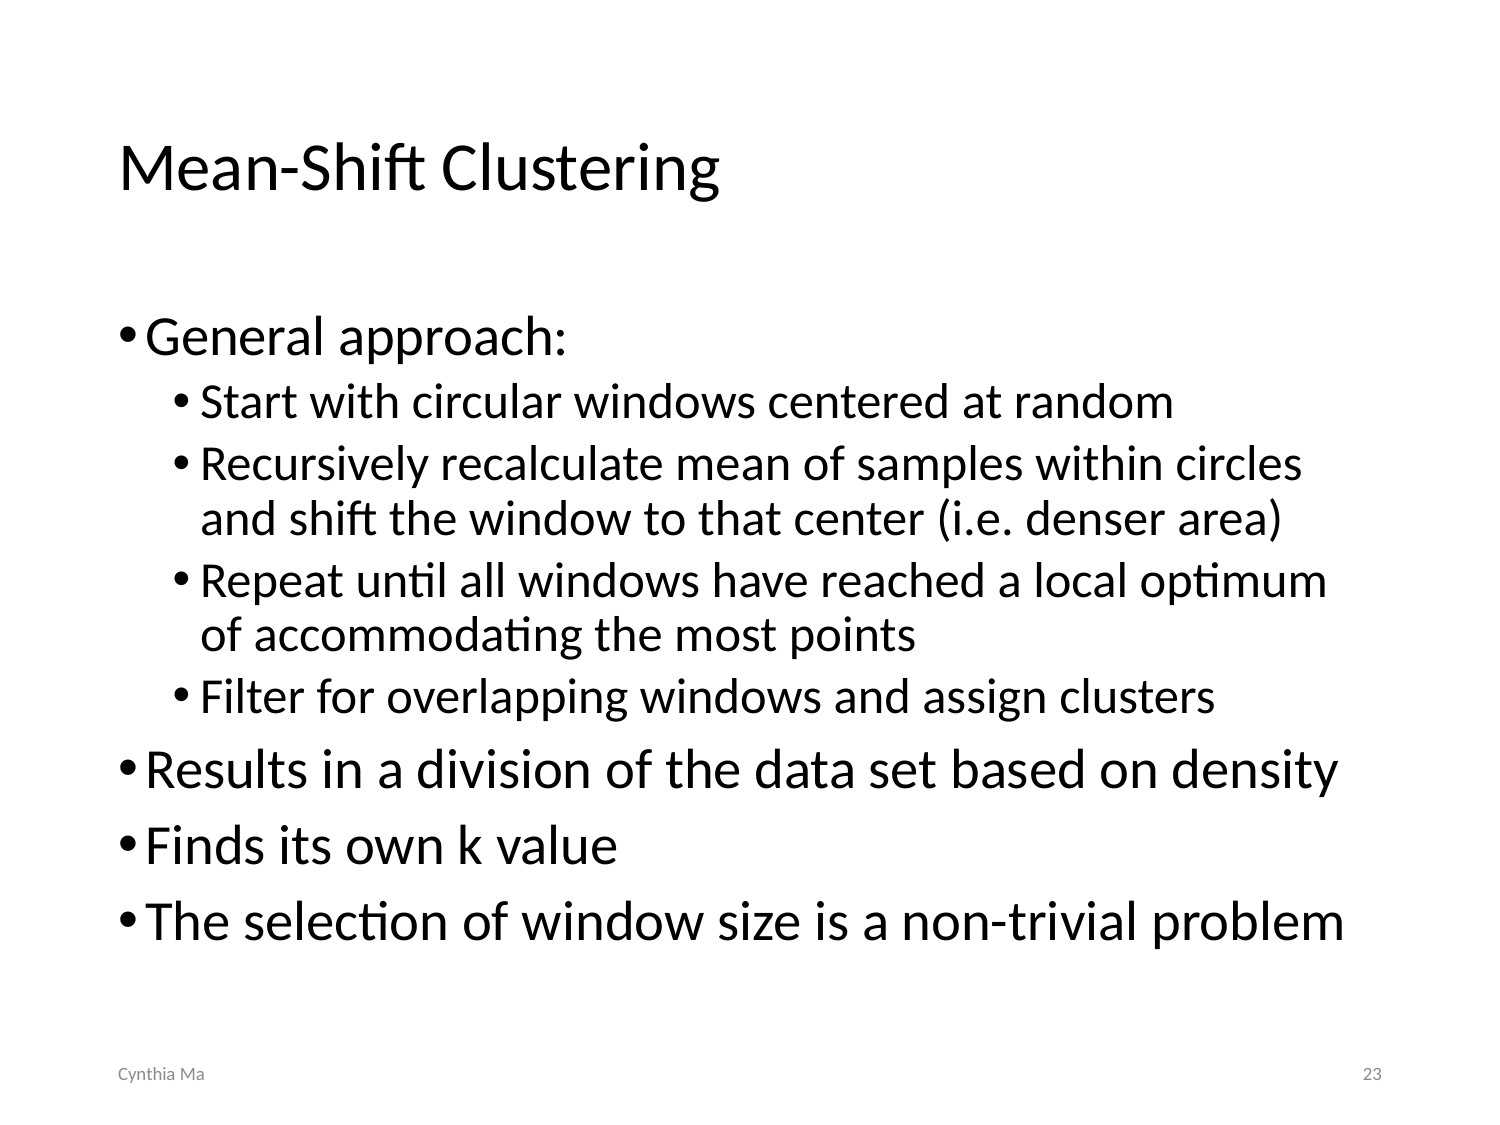

# Mean-Shift Clustering
General approach:
Start with circular windows centered at random
Recursively recalculate mean of samples within circles and shift the window to that center (i.e. denser area)
Repeat until all windows have reached a local optimum of accommodating the most points
Filter for overlapping windows and assign clusters
Results in a division of the data set based on density
Finds its own k value
The selection of window size is a non-trivial problem

Cynthia Ma
23